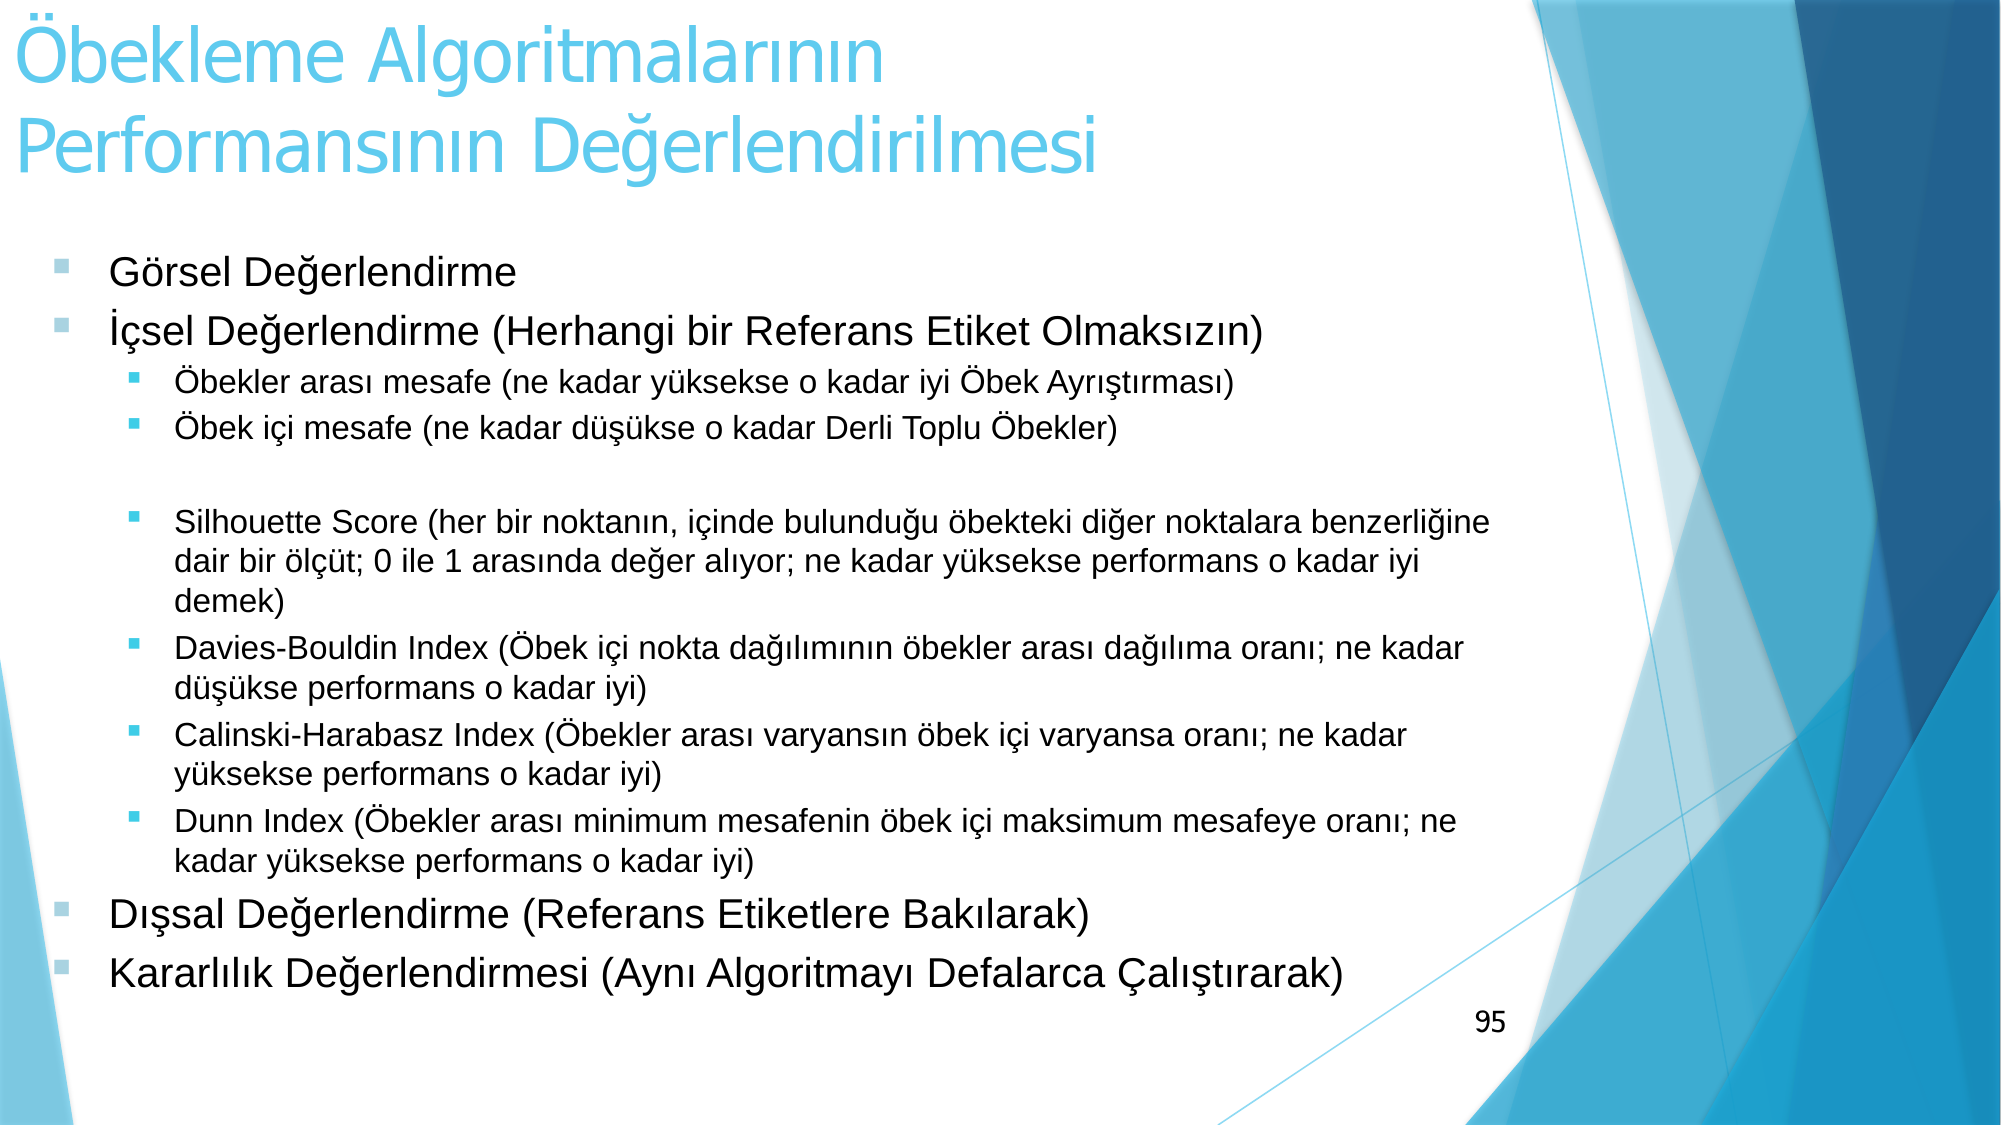

# Öbekleme Algoritmalarının Performansının Değerlendirilmesi
Görsel Değerlendirme
İçsel Değerlendirme (Herhangi bir Referans Etiket Olmaksızın)
Öbekler arası mesafe (ne kadar yüksekse o kadar iyi Öbek Ayrıştırması)
Öbek içi mesafe (ne kadar düşükse o kadar Derli Toplu Öbekler)

Silhouette Score (her bir noktanın, içinde bulunduğu öbekteki diğer noktalara benzerliğine dair bir ölçüt; 0 ile 1 arasında değer alıyor; ne kadar yüksekse performans o kadar iyi demek)
Davies-Bouldin Index (Öbek içi nokta dağılımının öbekler arası dağılıma oranı; ne kadar düşükse performans o kadar iyi)
Calinski-Harabasz Index (Öbekler arası varyansın öbek içi varyansa oranı; ne kadar yüksekse performans o kadar iyi)
Dunn Index (Öbekler arası minimum mesafenin öbek içi maksimum mesafeye oranı; ne kadar yüksekse performans o kadar iyi)
Dışsal Değerlendirme (Referans Etiketlere Bakılarak)
Kararlılık Değerlendirmesi (Aynı Algoritmayı Defalarca Çalıştırarak)

95